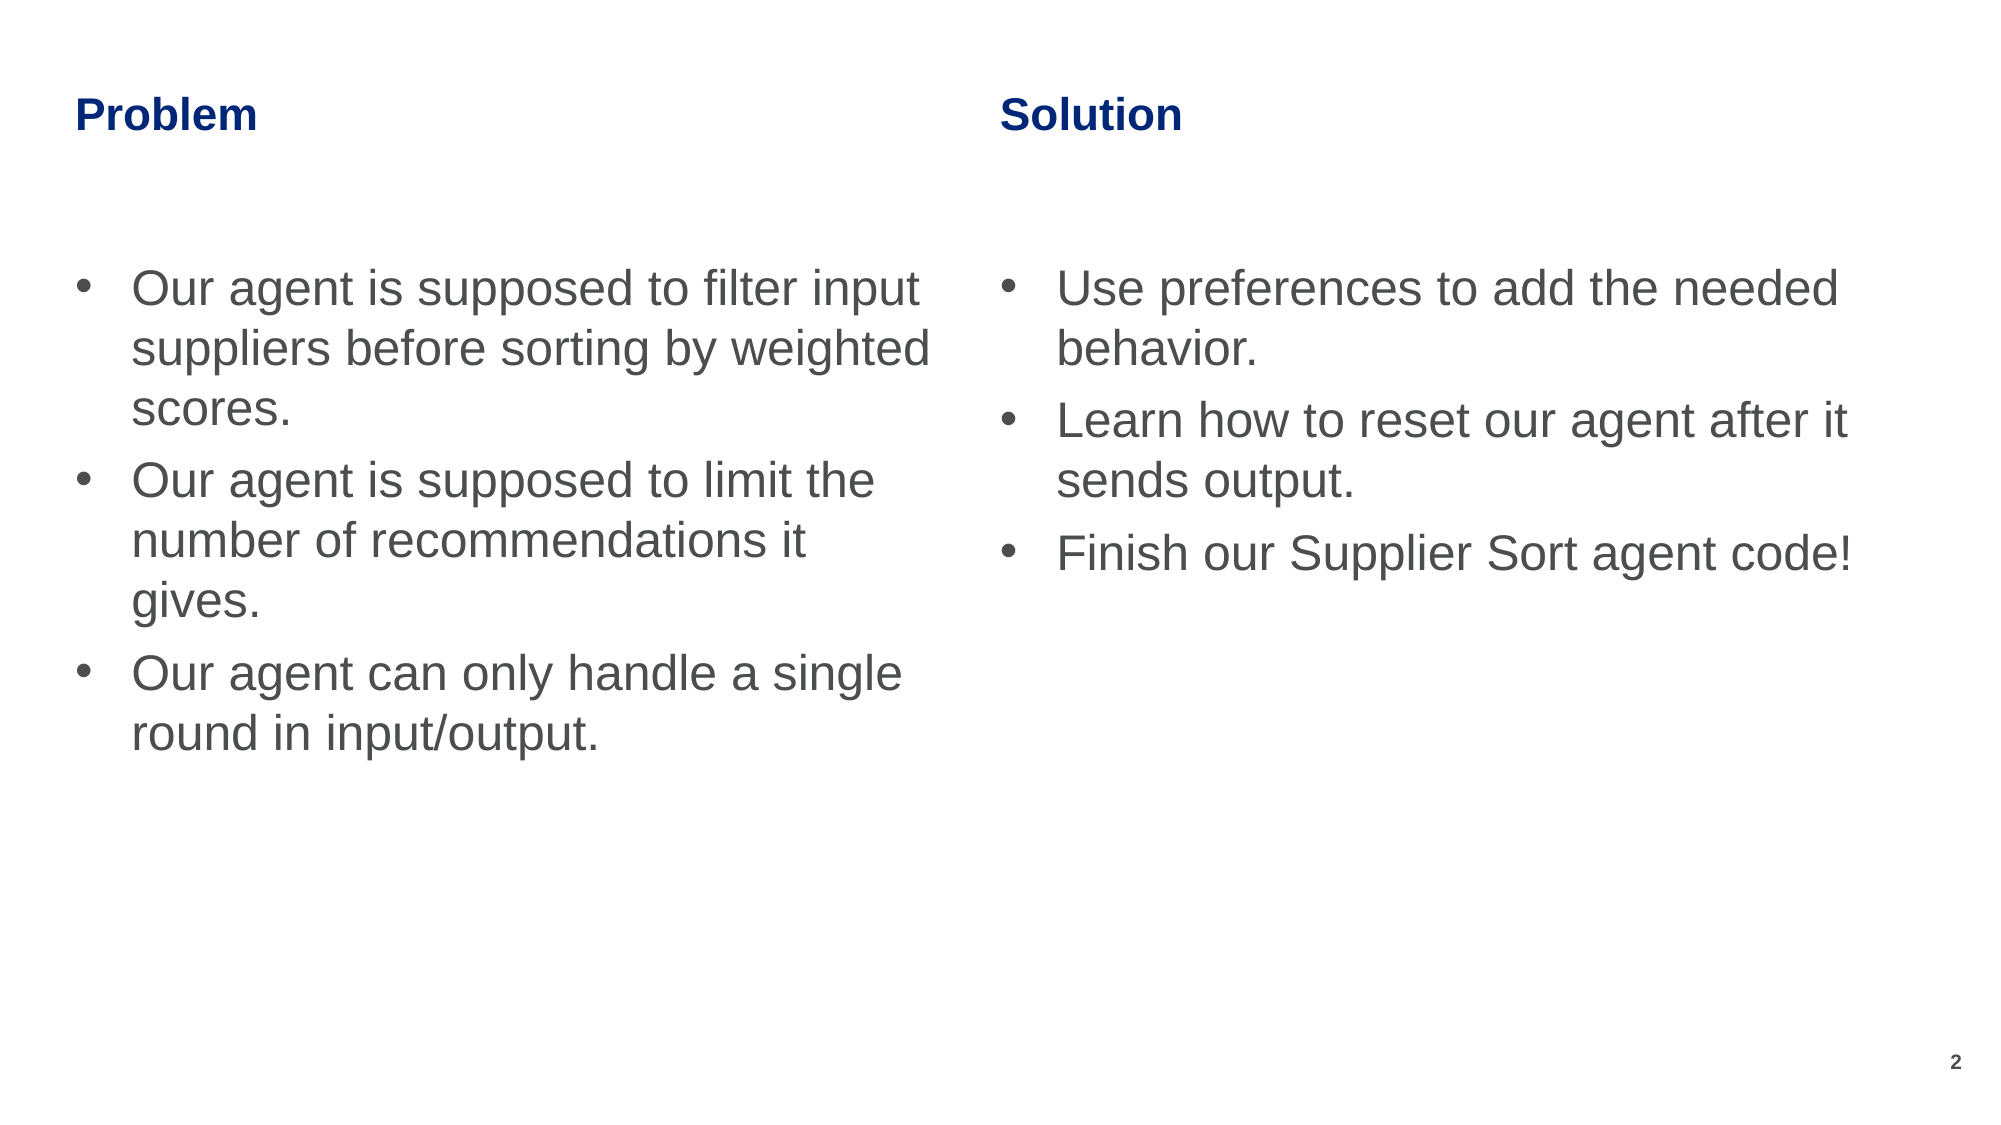

# Problem
Solution
Our agent is supposed to filter input suppliers before sorting by weighted scores.
Our agent is supposed to limit the number of recommendations it gives.
Our agent can only handle a single round in input/output.

Use preferences to add the needed behavior.
Learn how to reset our agent after it sends output.
Finish our Supplier Sort agent code!